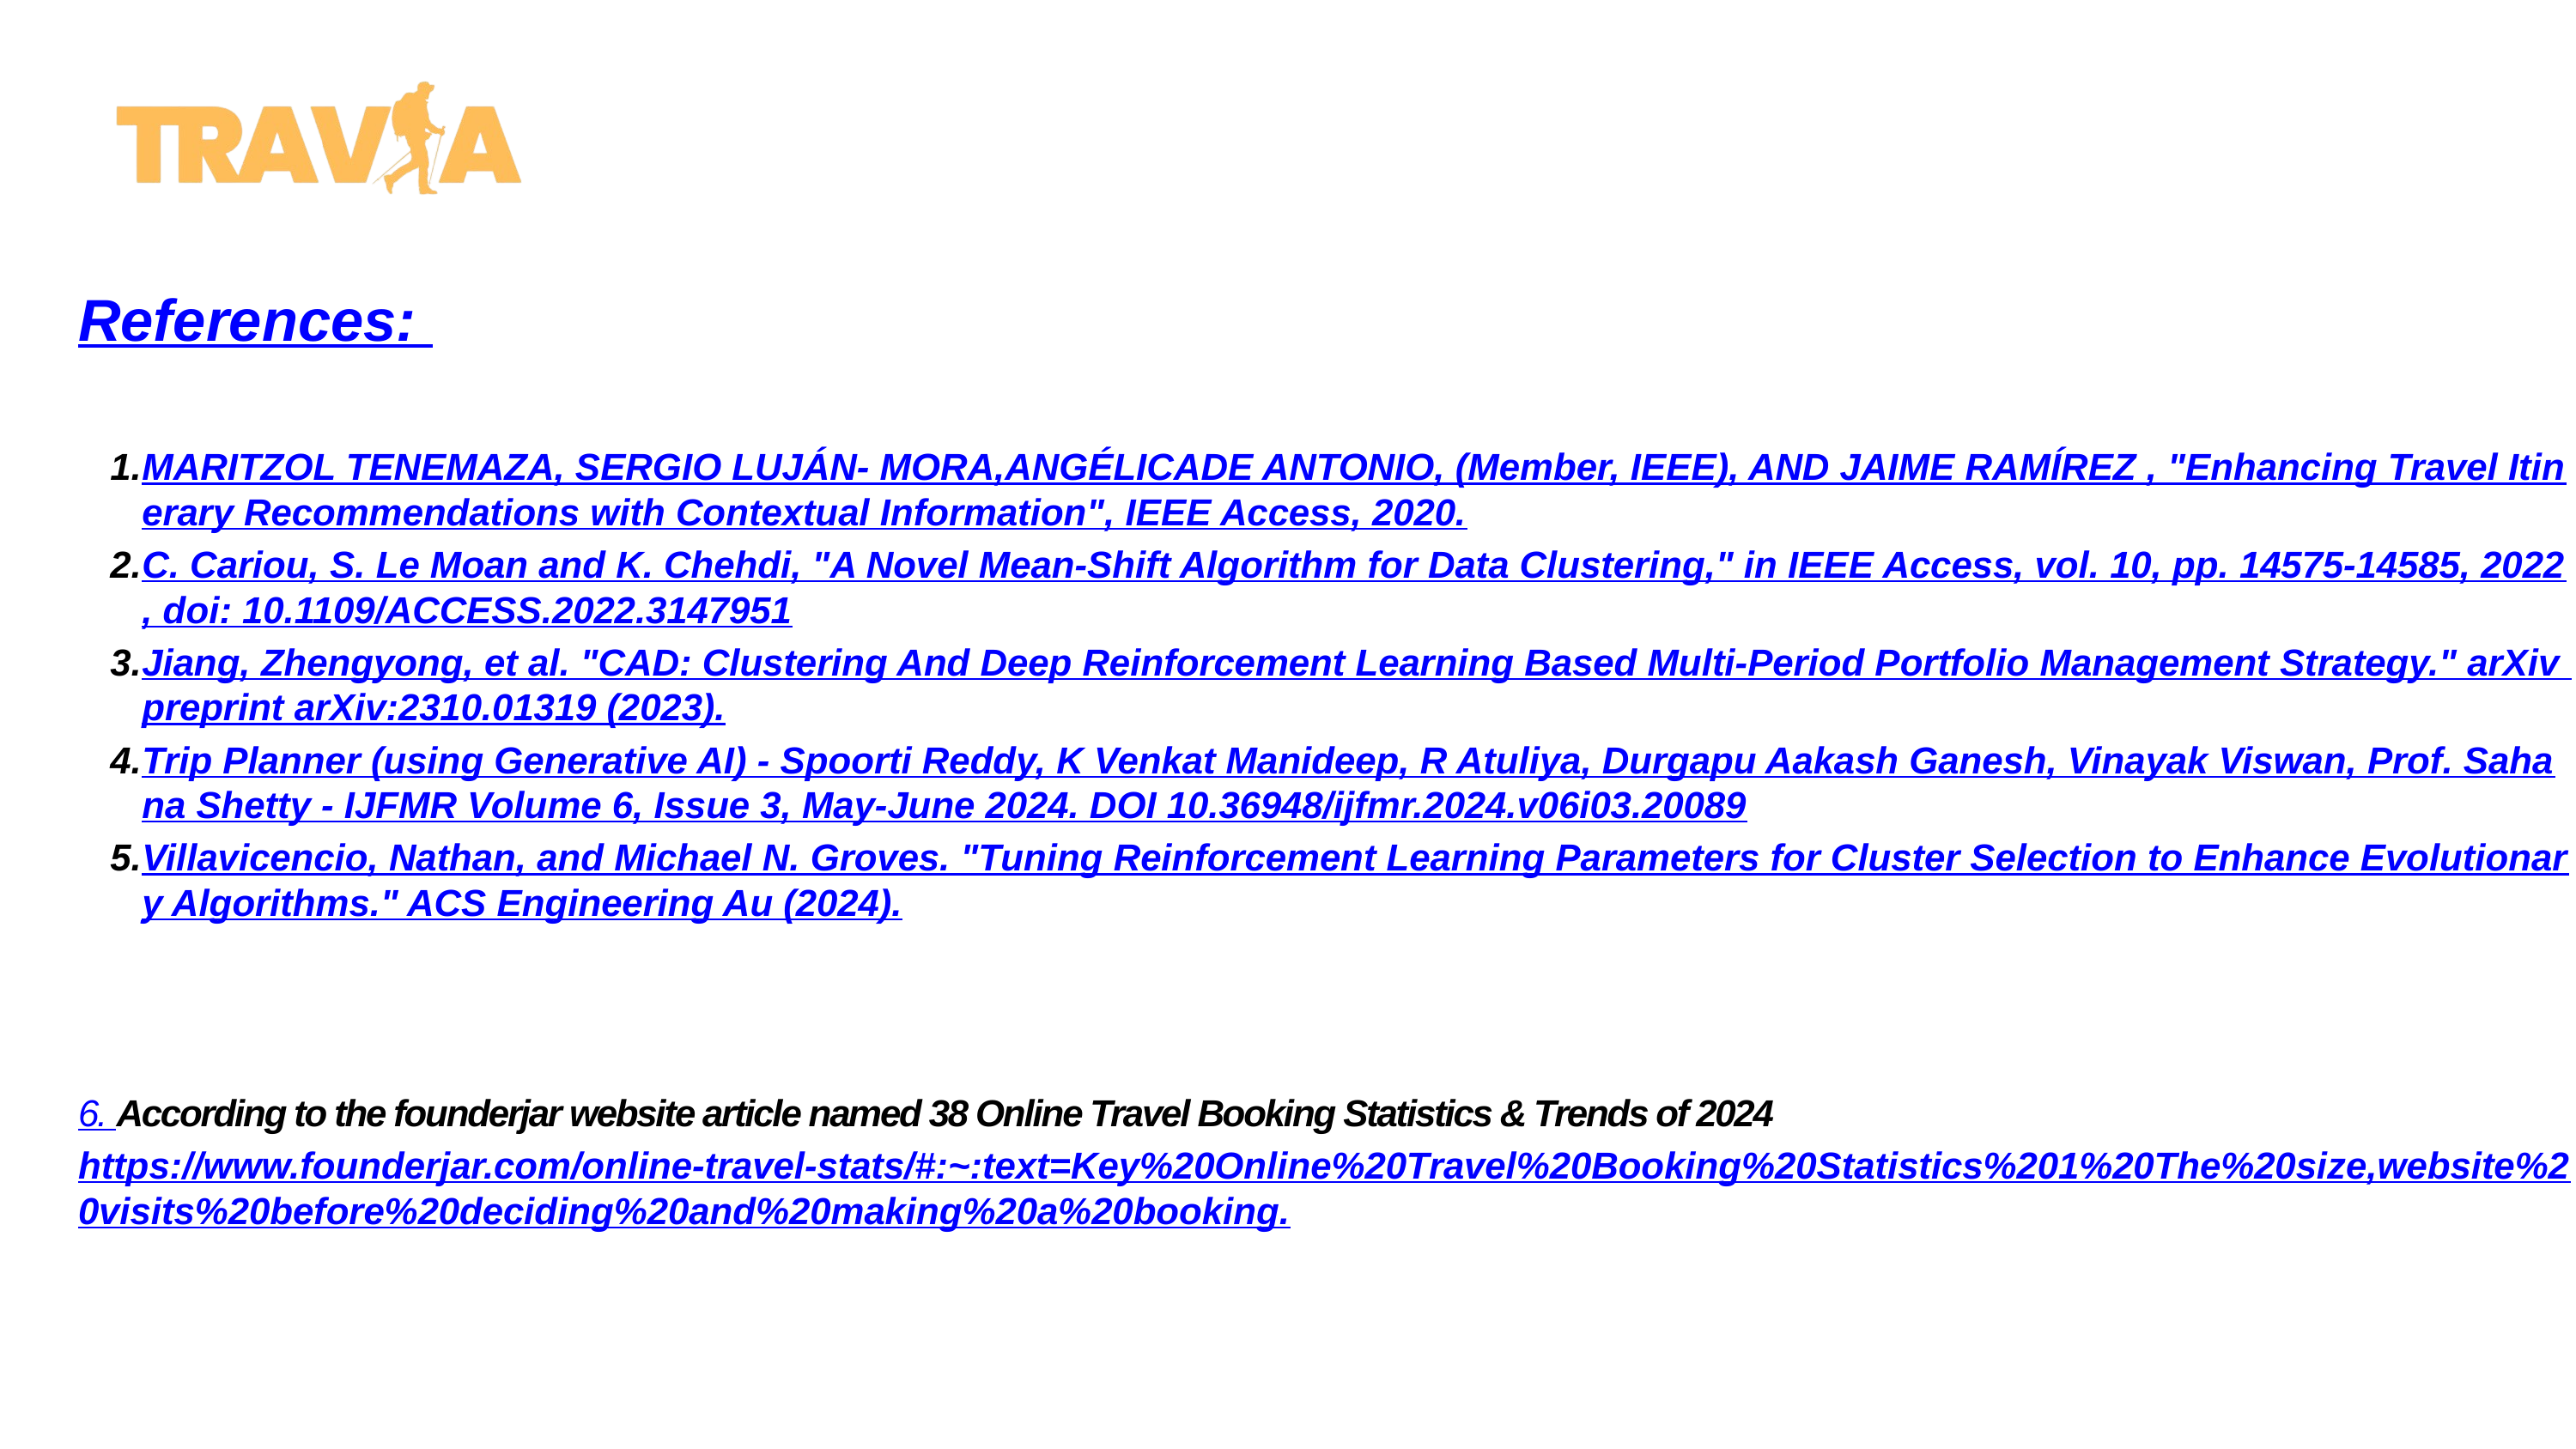

References:

MARITZOL TENEMAZA, SERGIO LUJÁN- MORA,ANGÉLICADE ANTONIO, (Member, IEEE), AND JAIME RAMÍREZ , "Enhancing Travel Itinerary Recommendations with Contextual Information", IEEE Access, 2020.
C. Cariou, S. Le Moan and K. Chehdi, "A Novel Mean-Shift Algorithm for Data Clustering," in IEEE Access, vol. 10, pp. 14575-14585, 2022, doi: 10.1109/ACCESS.2022.3147951
Jiang, Zhengyong, et al. "CAD: Clustering And Deep Reinforcement Learning Based Multi-Period Portfolio Management Strategy." arXiv preprint arXiv:2310.01319 (2023).
Trip Planner (using Generative AI) - Spoorti Reddy, K Venkat Manideep, R Atuliya, Durgapu Aakash Ganesh, Vinayak Viswan, Prof. Sahana Shetty - IJFMR Volume 6, Issue 3, May-June 2024. DOI 10.36948/ijfmr.2024.v06i03.20089
Villavicencio, Nathan, and Michael N. Groves. "Tuning Reinforcement Learning Parameters for Cluster Selection to Enhance Evolutionary Algorithms." ACS Engineering Au (2024).

‏

6. According to the founderjar website article named 38 Online Travel Booking Statistics & Trends of 2024
https://www.founderjar.com/online-travel-stats/#:~:text=Key%20Online%20Travel%20Booking%20Statistics%201%20The%20size,website%20visits%20before%20deciding%20and%20making%20a%20booking.